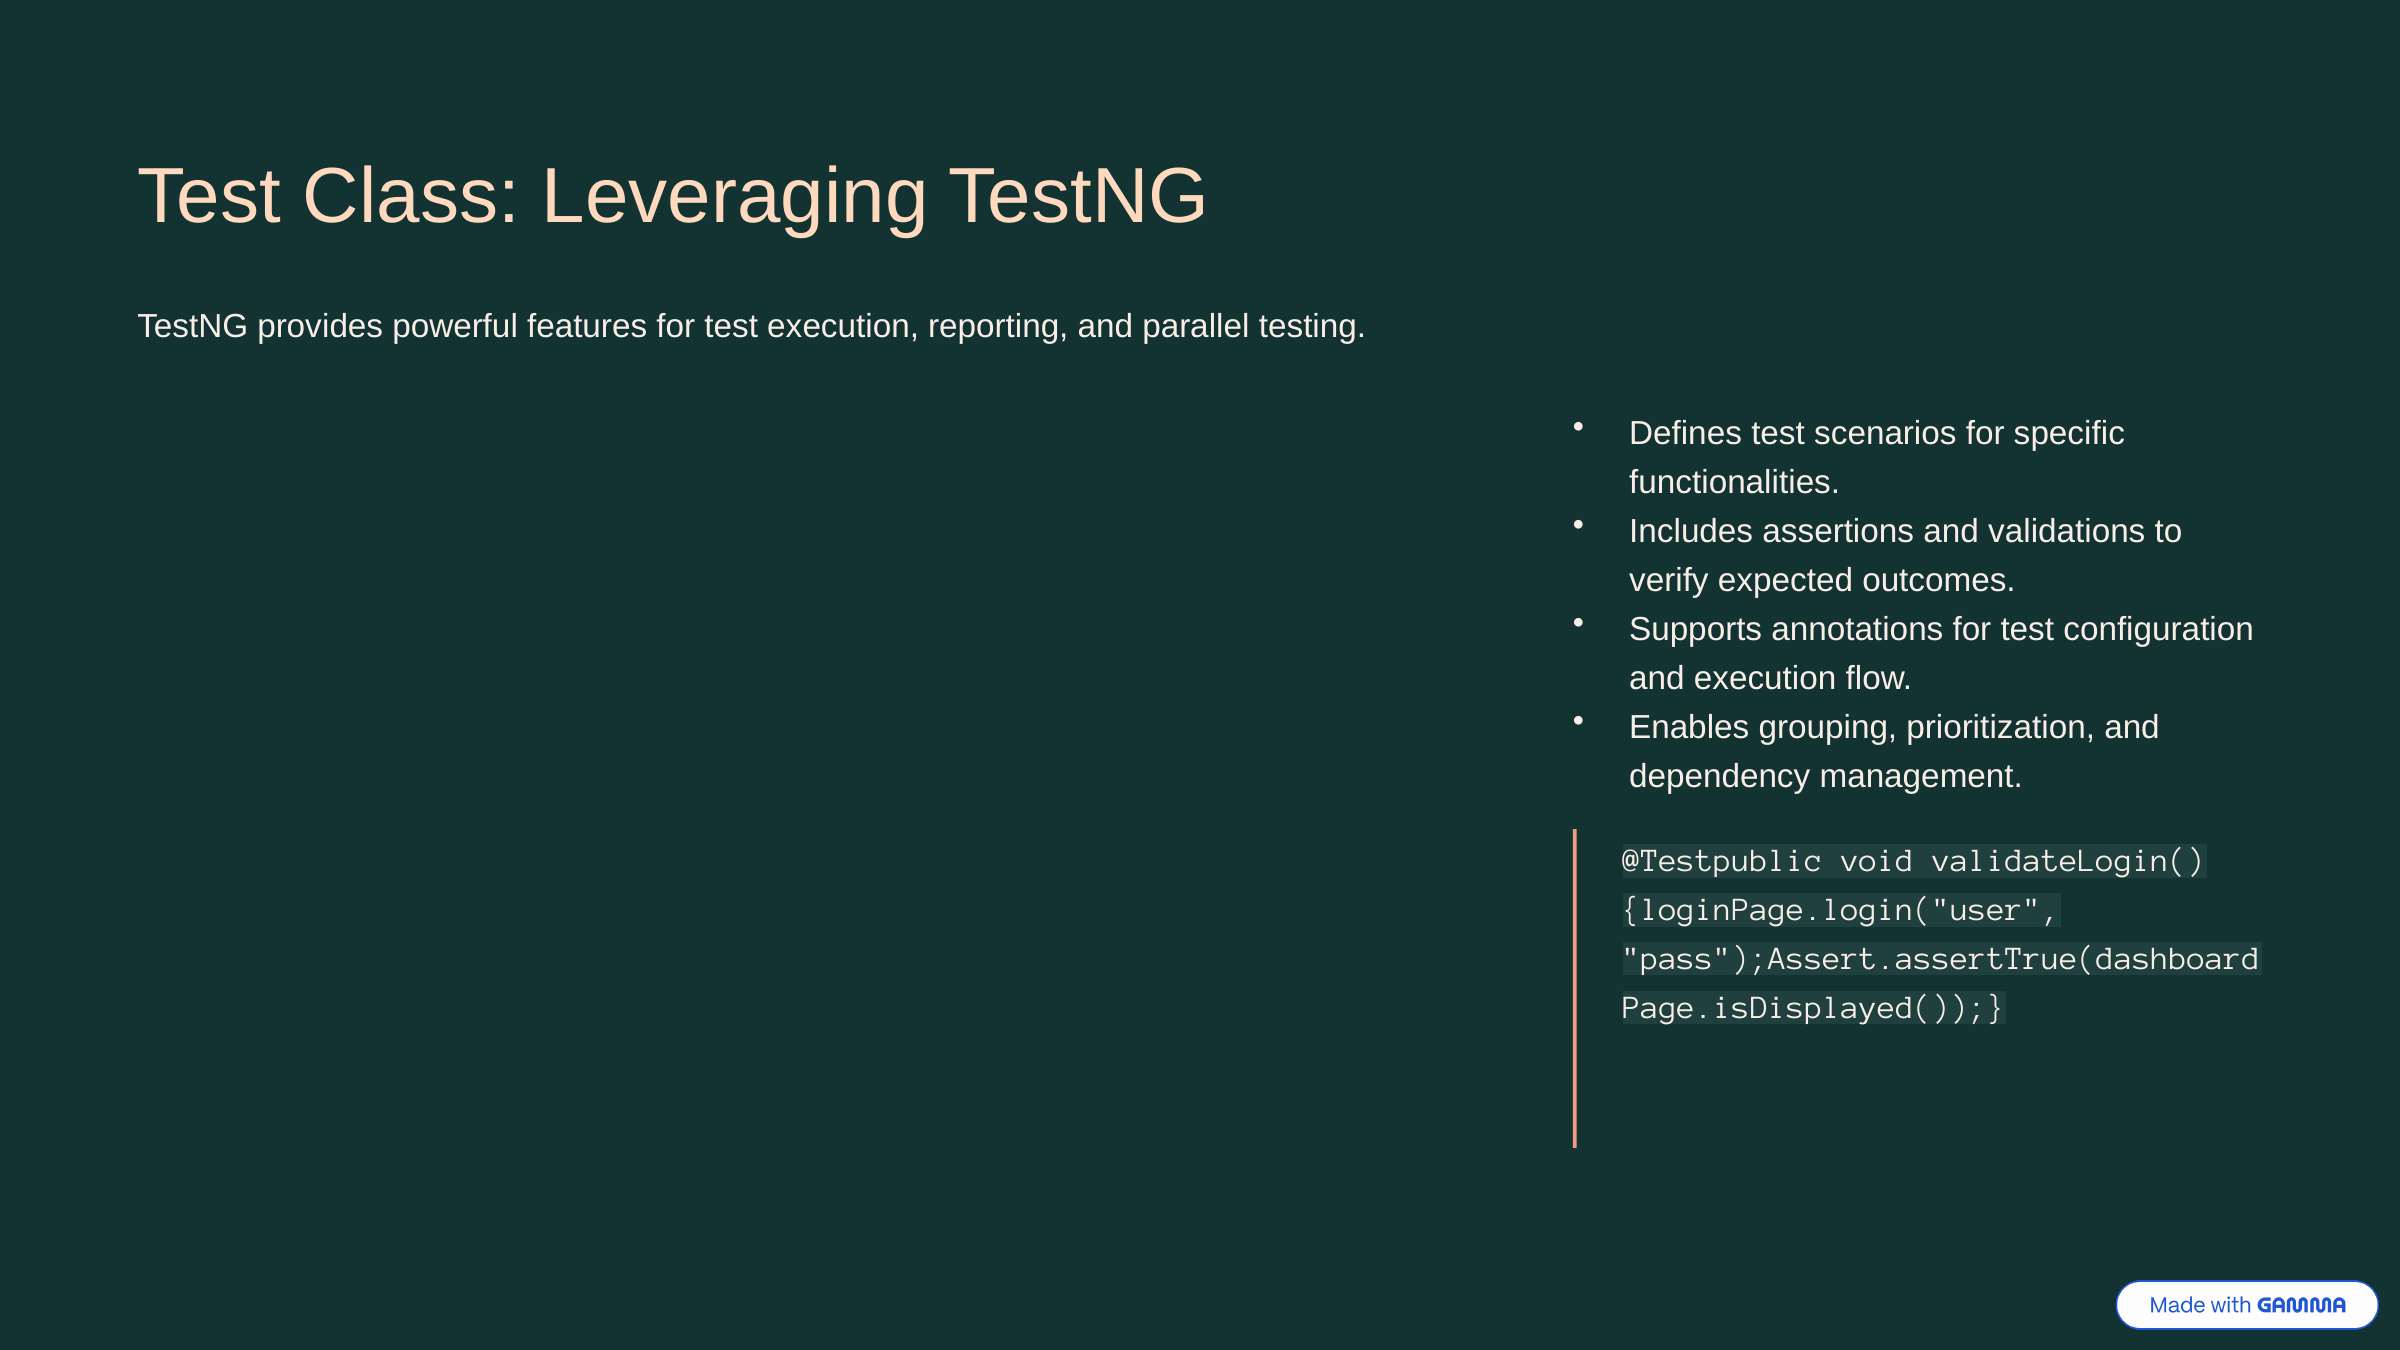

Test Class: Leveraging TestNG
TestNG provides powerful features for test execution, reporting, and parallel testing.
Defines test scenarios for specific functionalities.
Includes assertions and validations to verify expected outcomes.
Supports annotations for test configuration and execution flow.
Enables grouping, prioritization, and dependency management.

@Testpublic void validateLogin() {loginPage.login("user", "pass");Assert.assertTrue(dashboardPage.isDisplayed());}